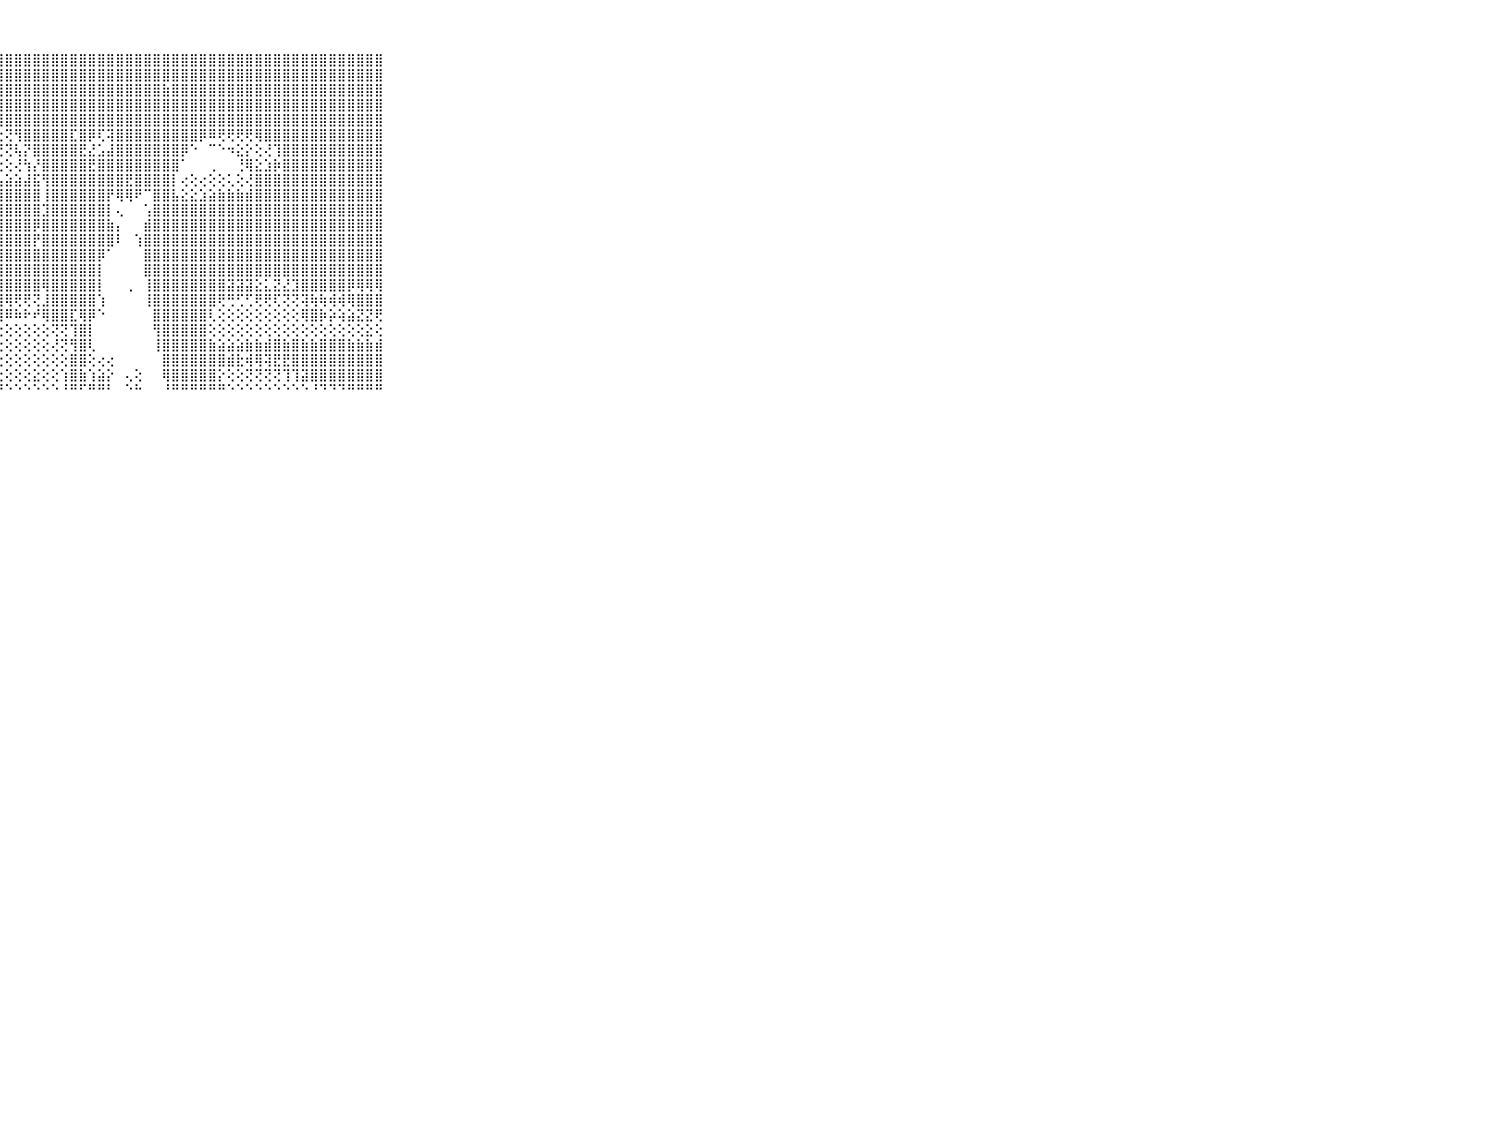

⠀⠀⠀⠀⠀⠀⠀⠀⠀⠀⠀⣿⣿⣿⣽⣿⣿⣿⣻⣿⣿⣿⡿⣿⣿⣿⣿⣿⣿⣿⣿⣿⣿⣿⣿⣿⣿⣿⣿⣿⣿⣿⣿⣿⣿⣿⣿⣿⣿⣿⣿⣿⣿⣿⣿⣿⣿⣿⣿⣿⣿⣿⣿⣿⣿⣿⣿⣿⣿⠀⠀⠀⠀⠀⠀⠀⠀⠀⠀⠀⠀
⠀⠀⠀⠀⠀⠀⠀⠀⠀⠀⠀⣿⣿⣿⣿⣿⣿⣿⣿⣿⣿⣿⣿⣿⣿⣿⣷⣽⣿⣿⣿⣿⣿⣿⣿⣿⣿⣿⣿⣿⣿⣿⣿⣿⣿⣿⣿⣿⣿⣿⣿⣿⣿⣿⣿⣿⣿⣿⣿⣿⣿⣿⣿⣿⣿⣿⣿⣿⣿⠀⠀⠀⠀⠀⠀⠀⠀⠀⠀⠀⠀
⠀⠀⠀⠀⠀⠀⠀⠀⠀⠀⠀⣿⣿⣿⣿⣿⣿⣿⣿⣿⣿⣿⣿⣿⣿⣿⣿⣿⣿⣿⣿⣿⣿⣿⣿⣿⣿⣿⣿⣿⣿⣿⣿⣿⣿⣷⣿⣿⣿⣿⣿⣿⣿⣿⣿⣿⣿⣿⣿⣿⣿⣿⣿⣿⣿⣿⣿⣿⣿⠀⠀⠀⠀⠀⠀⠀⠀⠀⠀⠀⠀
⠀⠀⠀⠀⠀⠀⠀⠀⠀⠀⠀⣿⣿⣿⣿⣿⣿⣿⣿⣿⣿⣿⣿⣿⣿⣿⣿⣿⣿⣿⣿⣿⣿⣿⣿⣿⣿⣿⣿⣿⣿⣿⣿⣿⣿⣿⣿⣿⣿⣿⣿⣿⣿⣿⣿⣿⣿⣿⣿⣿⣿⣿⣿⣿⣿⣿⣿⣿⣿⠀⠀⠀⠀⠀⠀⠀⠀⠀⠀⠀⠀
⠀⠀⠀⠀⠀⠀⠀⠀⠀⠀⠀⣿⣿⣿⣿⣿⣿⣿⣿⣿⣿⡿⢿⢟⢟⢻⢿⣿⣿⣿⣿⣿⣿⣿⣿⣿⣿⣿⣿⣿⣿⣿⣿⣿⣿⣿⣿⣿⣿⣿⣿⣿⣿⣿⣿⣿⣿⣿⣿⣿⣿⣿⣿⣿⣿⣿⣿⣿⣿⠀⠀⠀⠀⠀⠀⠀⠀⠀⠀⠀⠀
⠀⠀⠀⠀⠀⠀⠀⠀⠀⠀⠀⣿⣿⣿⣿⣿⣿⣿⣿⢏⠝⠕⠕⢕⠗⠱⢵⣕⢝⢻⣿⣿⣿⣿⣿⣏⣿⡿⢏⢽⣿⣿⣿⣿⣿⣿⣿⣿⣿⡿⠿⢟⢟⢟⢟⢿⣿⣿⣿⣿⣿⣿⣿⣿⣿⣿⣿⣿⣿⠀⠀⠀⠀⠀⠀⠀⠀⠀⠀⠀⠀
⠀⠀⠀⠀⠀⠀⠀⠀⠀⠀⠀⣿⣿⣿⣿⣿⣿⢟⢕⢜⢝⢝⢝⢝⢝⢟⢇⢜⢝⢧⡝⣿⣿⣿⣿⣿⣟⣜⣡⣼⣿⣿⣿⣿⣿⣿⣿⡿⠑⠀⠉⠑⠲⣕⡕⢕⢜⢹⣿⣿⣿⣿⣿⣿⣿⣿⣿⣿⣿⠀⠀⠀⠀⠀⠀⠀⠀⠀⠀⠀⠀
⠀⠀⠀⠀⠀⠀⠀⠀⠀⠀⠀⣿⣿⣿⣿⣿⣧⣵⣕⢕⣕⡕⢕⢕⢕⢕⢕⢕⢕⢜⢳⡜⣿⣿⣿⣿⣿⣟⣿⣿⣿⣿⣿⣿⣿⣿⣿⠁⠀⠀⢀⠀⠀⢘⢿⣕⣱⡷⣿⣿⣿⣿⣿⣿⣿⣿⣿⣿⣿⠀⠀⠀⠀⠀⠀⠀⠀⠀⠀⠀⠀
⠀⠀⠀⠀⠀⠀⠀⠀⠀⠀⠀⣿⣿⣿⣿⣿⣿⣿⣿⣿⣿⣿⣿⣿⣷⣷⣷⣧⣵⣵⣼⣯⢻⣿⣿⣿⣿⣿⣿⣿⣿⣟⣿⣿⣿⣿⡇⢔⢕⢔⢕⢕⢅⢕⢜⣿⣿⣿⣿⣿⣿⣿⣿⣿⣿⣿⣿⣿⣿⠀⠀⠀⠀⠀⠀⠀⠀⠀⠀⠀⠀
⠀⠀⠀⠀⠀⠀⠀⠀⠀⠀⠀⣿⣿⣿⣿⣿⣿⣿⣿⣿⣿⣿⣿⣿⣿⣿⣿⣿⣿⣿⣿⣿⢸⣿⣿⣿⣿⣿⣿⡟⢿⢿⠟⠉⣿⣿⣧⣕⣕⣱⣵⣷⣷⣷⣾⣿⣿⣿⣿⣿⣿⣿⣿⣿⣿⣿⣿⣿⣿⠀⠀⠀⠀⠀⠀⠀⠀⠀⠀⠀⠀
⠀⠀⠀⠀⠀⠀⠀⠀⠀⠀⠀⣿⣿⣿⣿⣿⣿⣿⣿⣿⣿⣿⣿⣿⣿⣿⣿⣿⣿⣿⣿⣿⣹⣿⣿⣿⣿⣿⣿⡇⢄⠀⠀⢡⣿⣿⣿⣿⣿⣿⣿⣿⣿⣿⣿⣿⣿⣿⣿⣿⣿⣿⣿⣿⣿⣿⣿⣿⣿⠀⠀⠀⠀⠀⠀⠀⠀⠀⠀⠀⠀
⠀⠀⠀⠀⠀⠀⠀⠀⠀⠀⠀⣿⣿⣿⣿⣿⣿⣿⣿⣿⣿⣿⣿⣿⣿⣿⣿⣿⣿⣿⣿⡿⣿⣿⣿⣿⣿⣿⣿⣷⡄⠀⠀⣾⣿⣿⣿⣿⣿⣿⣿⣿⣿⣿⣿⣿⣿⣿⣿⣿⣿⣿⣿⣿⣿⣿⣿⣿⣿⠀⠀⠀⠀⠀⠀⠀⠀⠀⠀⠀⠀
⠀⠀⠀⠀⠀⠀⠀⠀⠀⠀⠀⣿⣿⣿⣿⣿⣿⣿⣿⣿⣿⣿⣿⣿⣿⣿⣿⣿⣿⣿⣿⡟⣿⣿⣿⣿⣿⣿⣿⣿⠇⠀⢱⣿⣿⣿⣿⣿⣿⣿⣿⣿⣿⣿⣿⣿⣿⣿⣿⣿⣿⣿⣿⣿⣿⣿⣿⣿⣿⠀⠀⠀⠀⠀⠀⠀⠀⠀⠀⠀⠀
⠀⠀⠀⠀⠀⠀⠀⠀⠀⠀⠀⣿⣿⣿⣿⣿⣿⣿⣿⣿⣿⣿⣿⣿⣿⣿⣿⣿⣿⣿⣿⣿⣿⣿⣿⣿⣿⣿⡿⠁⠀⠀⠀⣿⣿⣿⣿⣿⣿⣿⣿⣿⣿⣿⣿⣿⣿⣿⣿⣿⣿⣿⣿⣿⣿⣿⣿⣿⣿⠀⠀⠀⠀⠀⠀⠀⠀⠀⠀⠀⠀
⠀⠀⠀⠀⠀⠀⠀⠀⠀⠀⠀⣿⣿⣿⣿⣿⣿⣿⣿⣿⣿⣿⣿⣿⣿⣿⣿⣿⣿⣿⣿⣿⣿⣿⣿⣿⣿⣿⡇⠀⠀⠀⠀⣿⣿⣿⣿⣿⣿⣿⣿⣿⣿⣿⣿⣿⣿⣿⣿⣿⣿⣿⣿⣿⣿⣿⣿⣿⣿⠀⠀⠀⠀⠀⠀⠀⠀⠀⠀⠀⠀
⠀⠀⠀⠀⠀⠀⠀⠀⠀⠀⠀⣿⣿⣿⣿⣿⣿⣿⣿⣿⣿⣿⣿⣿⣿⣿⣿⣿⣿⣿⣿⣿⢿⣿⣿⣿⣿⣿⡇⠀⠀⢀⠀⢸⣿⣿⣿⣿⣿⣿⣿⣿⣽⣽⣽⣕⣅⣝⣜⣹⣿⣿⣿⣿⣿⡿⢿⢿⢿⠀⠀⠀⠀⠀⠀⠀⠀⠀⠀⠀⠀
⠀⠀⠀⠀⠀⠀⠀⠀⠀⠀⠀⣿⣿⣿⣿⣿⣿⣿⣿⣿⣿⣿⣟⣻⣿⣿⢿⢿⢿⢟⢟⢝⣸⣿⣿⣿⣿⣿⢱⠀⠀⠀⠀⢸⣿⣿⣿⣿⣿⣿⣿⢟⢛⢋⢋⢟⢟⢏⢝⢝⢽⢷⢷⢾⢾⢿⣿⣿⣿⠀⠀⠀⠀⠀⠀⠀⠀⠀⠀⠀⠀
⠀⠀⠀⠀⠀⠀⠀⠀⠀⠀⠀⣿⣿⣿⣿⣿⣿⣿⣿⣿⣿⣿⣿⣿⣯⣽⢿⢿⠿⠷⠗⠞⢿⣿⣿⣏⢿⡿⠑⠀⠀⠀⠀⠀⣿⣿⣿⣿⣿⣿⢇⢕⢕⢕⢕⢕⢕⢕⢕⢕⢿⣿⡷⡵⢵⣵⣝⣝⢟⠀⠀⠀⠀⠀⠀⠀⠀⠀⠀⠀⠀
⠀⠀⠀⠀⠀⠀⠀⠀⠀⠀⠀⠟⠋⠋⢋⢛⢝⢍⢍⢍⢍⡕⢔⢔⢔⢔⢔⢕⢕⢕⢕⢕⢕⢝⢝⢹⣿⡇⠀⠀⠀⠀⠀⠀⢻⣿⣿⣿⣿⣿⢕⢕⢕⢕⢕⢕⢕⢕⢕⢕⢕⢕⢕⢕⢕⢕⢕⣕⢕⠀⠀⠀⠀⠀⠀⠀⠀⠀⠀⠀⠀
⠀⠀⠀⠀⠀⠀⠀⠀⠀⠀⠀⠄⢔⢕⢕⢕⢕⢕⢕⢕⢕⢕⢕⢕⢕⢕⢕⢕⢕⢕⢕⢕⢕⢜⢝⢻⣿⢇⠀⠀⠀⠀⠀⠀⢸⣿⣿⣿⣿⣿⣷⣵⣵⣵⣷⣷⣾⣿⣷⣿⣷⣷⣿⣿⣿⣷⣷⣷⣾⠀⠀⠀⠀⠀⠀⠀⠀⠀⠀⠀⠀
⠀⠀⠀⠀⠀⠀⠀⠀⠀⠀⠀⠀⠕⢕⢕⢕⢕⢕⢕⢕⢕⢕⢕⢕⢕⢕⢕⢕⢕⢕⢕⢕⢕⢕⢕⣿⣿⢕⢔⢔⠀⠀⠀⠀⠀⣿⣿⣿⣿⣿⣿⣿⣾⣗⢾⢿⢽⣟⣟⣿⣿⣿⣿⣿⣿⣿⣿⣿⣿⠀⠀⠀⠀⠀⠀⠀⠀⠀⠀⠀⠀
⠀⠀⠀⠀⠀⠀⠀⠀⠀⠀⠀⢔⢕⢕⢕⢕⢕⢕⢕⢕⢕⢕⢕⢕⢕⢕⢕⢕⢕⢕⢕⣕⢕⢕⢱⣿⣷⢱⣵⡕⠀⢄⢕⠀⠀⢿⣿⣿⣿⣿⣿⡕⢕⢕⢝⢝⢝⢝⢹⢹⣽⣿⣿⣿⣿⣿⣿⣿⣿⠀⠀⠀⠀⠀⠀⠀⠀⠀⠀⠀⠀
⠀⠀⠀⠀⠀⠀⠀⠀⠀⠀⠀⠀⠑⠑⠑⠑⠑⠑⠑⠑⠑⠑⠑⠑⠑⠑⠑⠙⠑⠑⠑⠑⠑⠑⠘⠛⠋⠛⠛⠃⠀⠑⠓⠀⠀⠘⠛⠛⠛⠛⠛⠛⠑⠑⠑⠑⠑⠑⠑⠑⠑⠘⠙⠙⠙⠛⠛⠛⠛⠀⠀⠀⠀⠀⠀⠀⠀⠀⠀⠀⠀